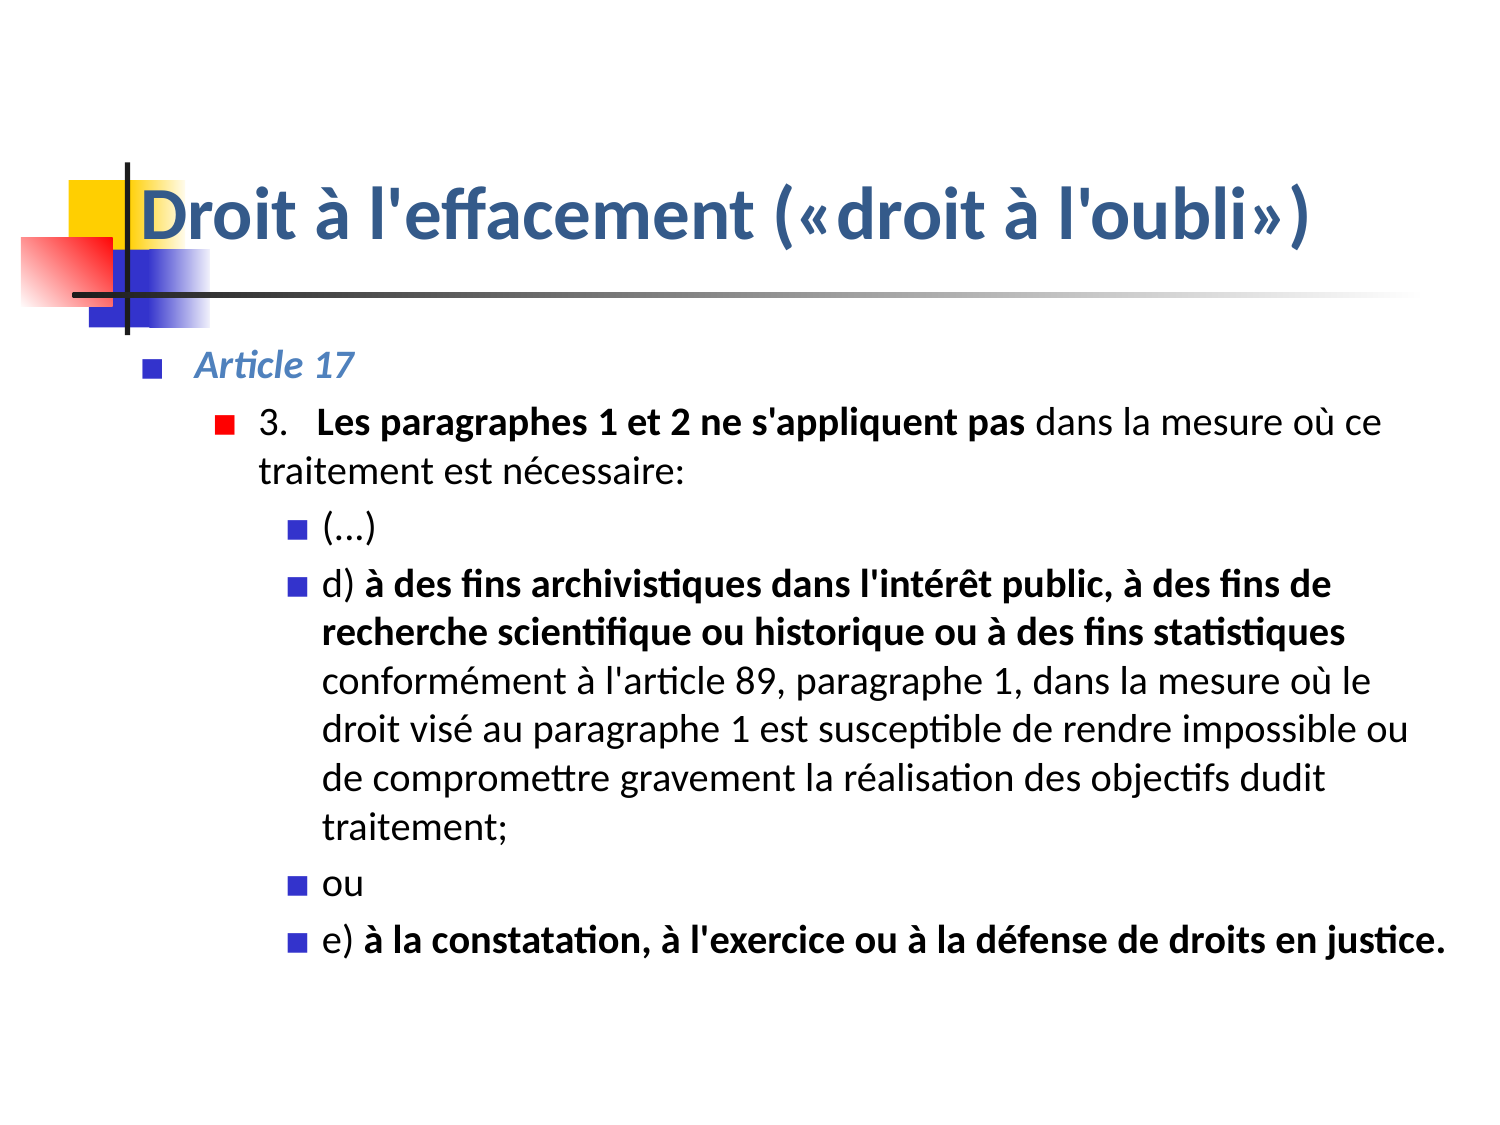

# Droit à l'effacement («droit à l'oubli»)
Article 17
3.   Les paragraphes 1 et 2 ne s'appliquent pas dans la mesure où ce traitement est nécessaire:
(...)
d) à des fins archivistiques dans l'intérêt public, à des fins de recherche scientifique ou historique ou à des fins statistiques conformément à l'article 89, paragraphe 1, dans la mesure où le droit visé au paragraphe 1 est susceptible de rendre impossible ou de compromettre gravement la réalisation des objectifs dudit traitement;
ou
e) à la constatation, à l'exercice ou à la défense de droits en justice.